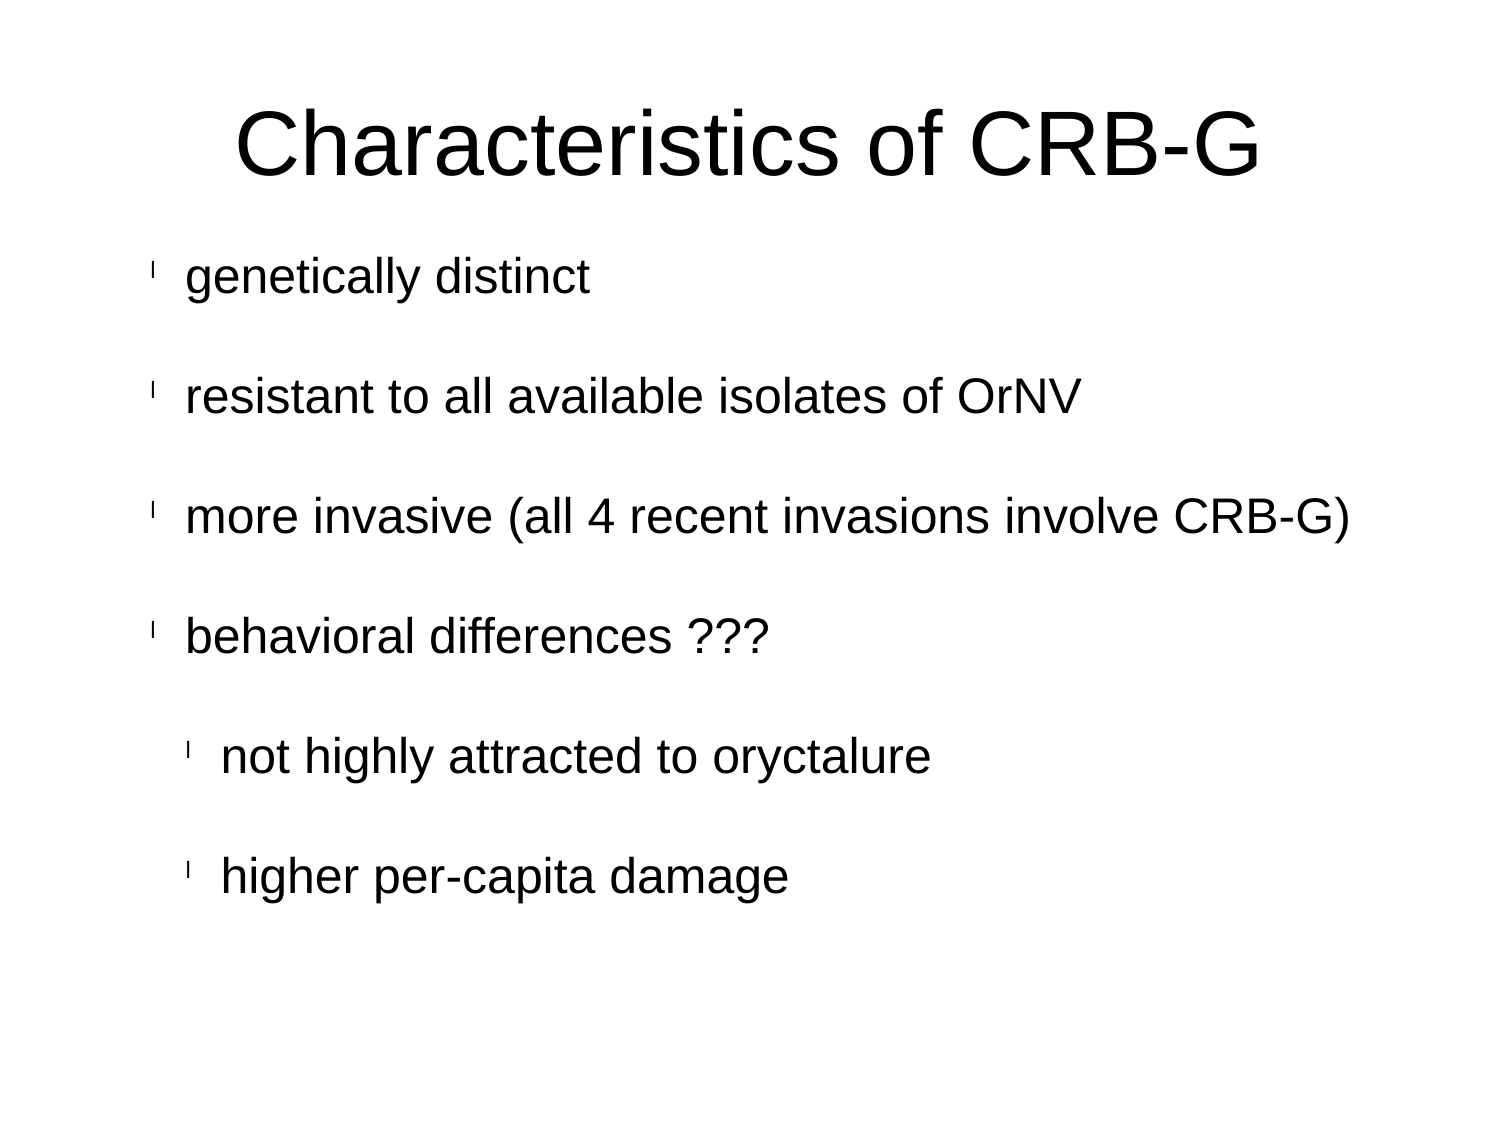

Characteristics of CRB-G
genetically distinct

resistant to all available isolates of OrNV

more invasive (all 4 recent invasions involve CRB-G)

behavioral differences ???

not highly attracted to oryctalure

higher per-capita damage